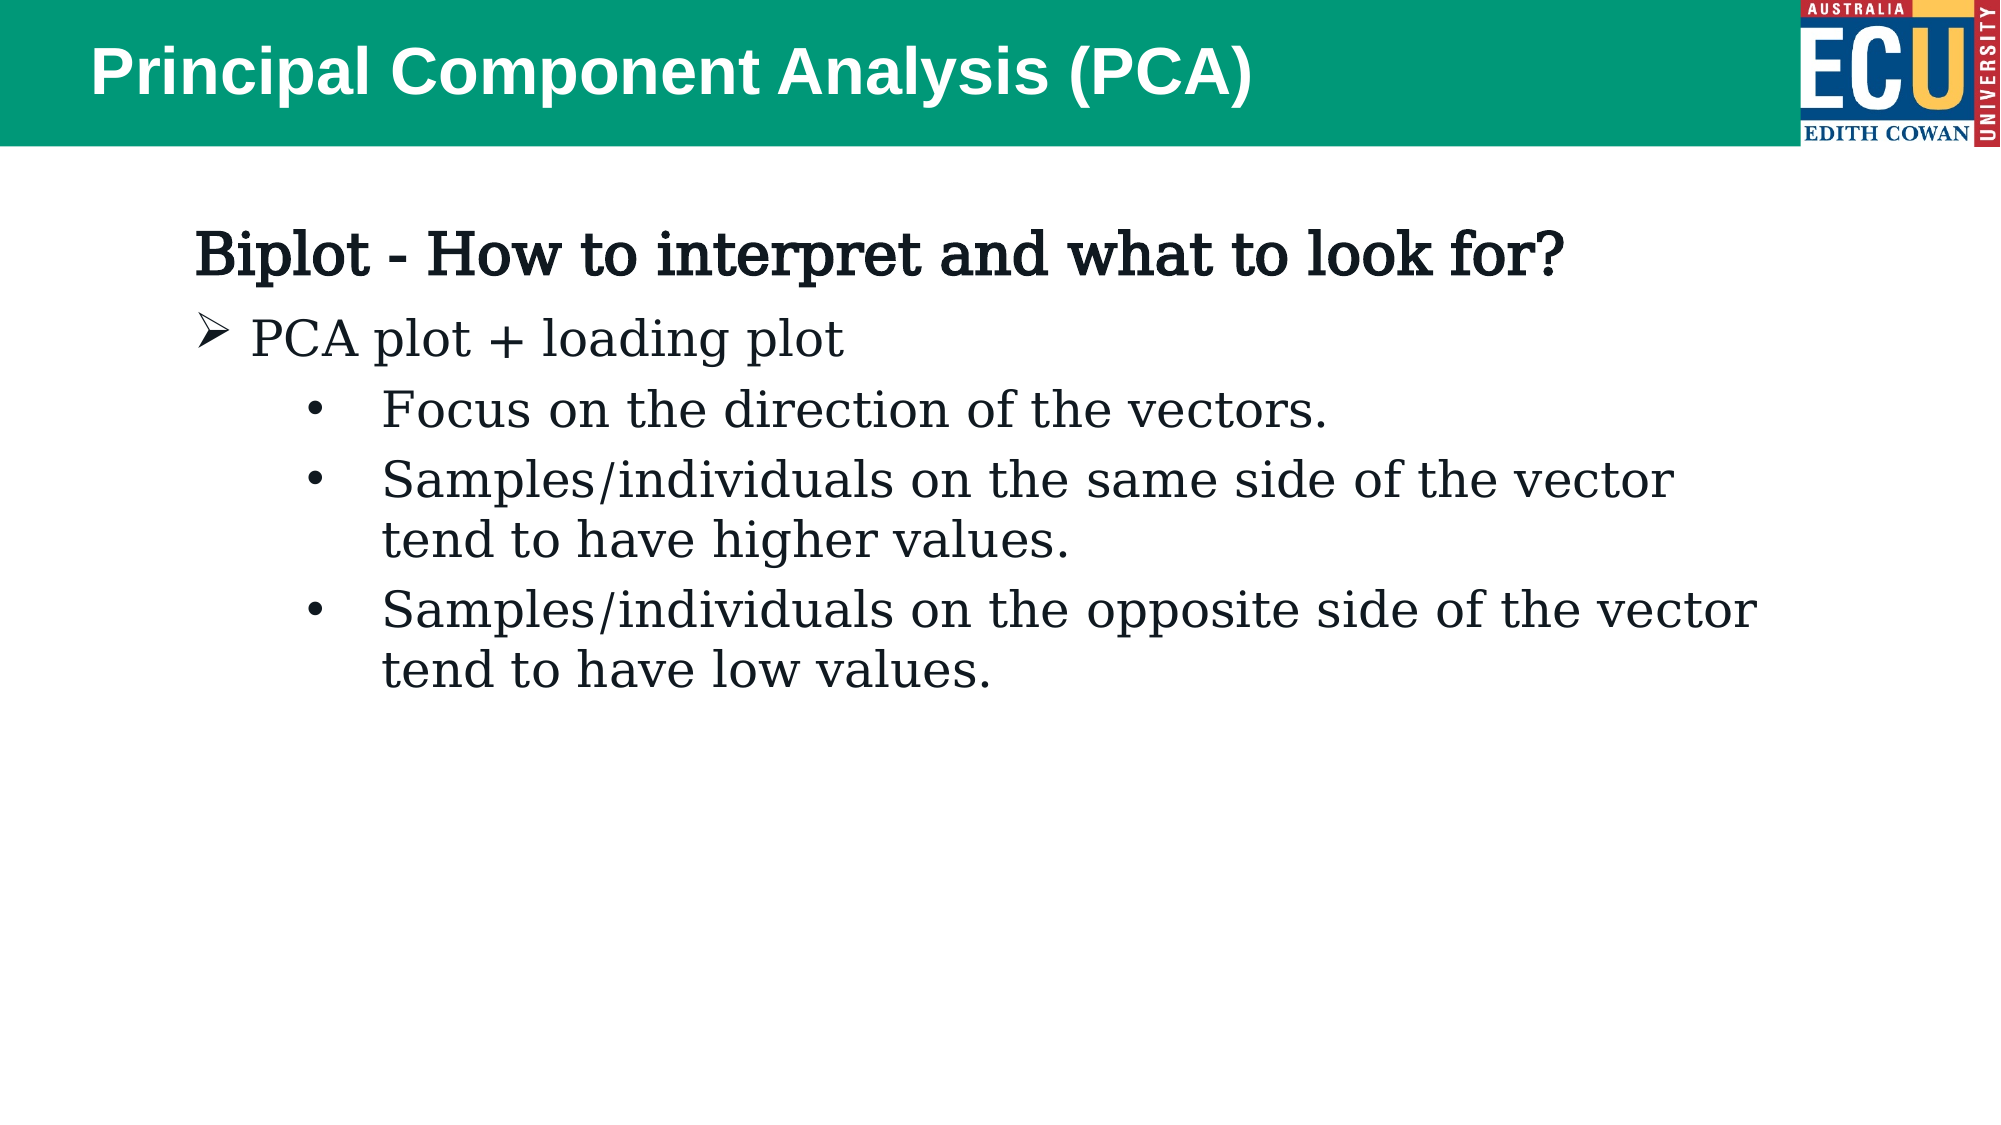

# Principal Component Analysis (PCA)
Biplot - How to interpret and what to look for?
PCA plot + loading plot
Focus on the direction of the vectors.
Samples/individuals on the same side of the vector tend to have higher values.
Samples/individuals on the opposite side of the vector tend to have low values.